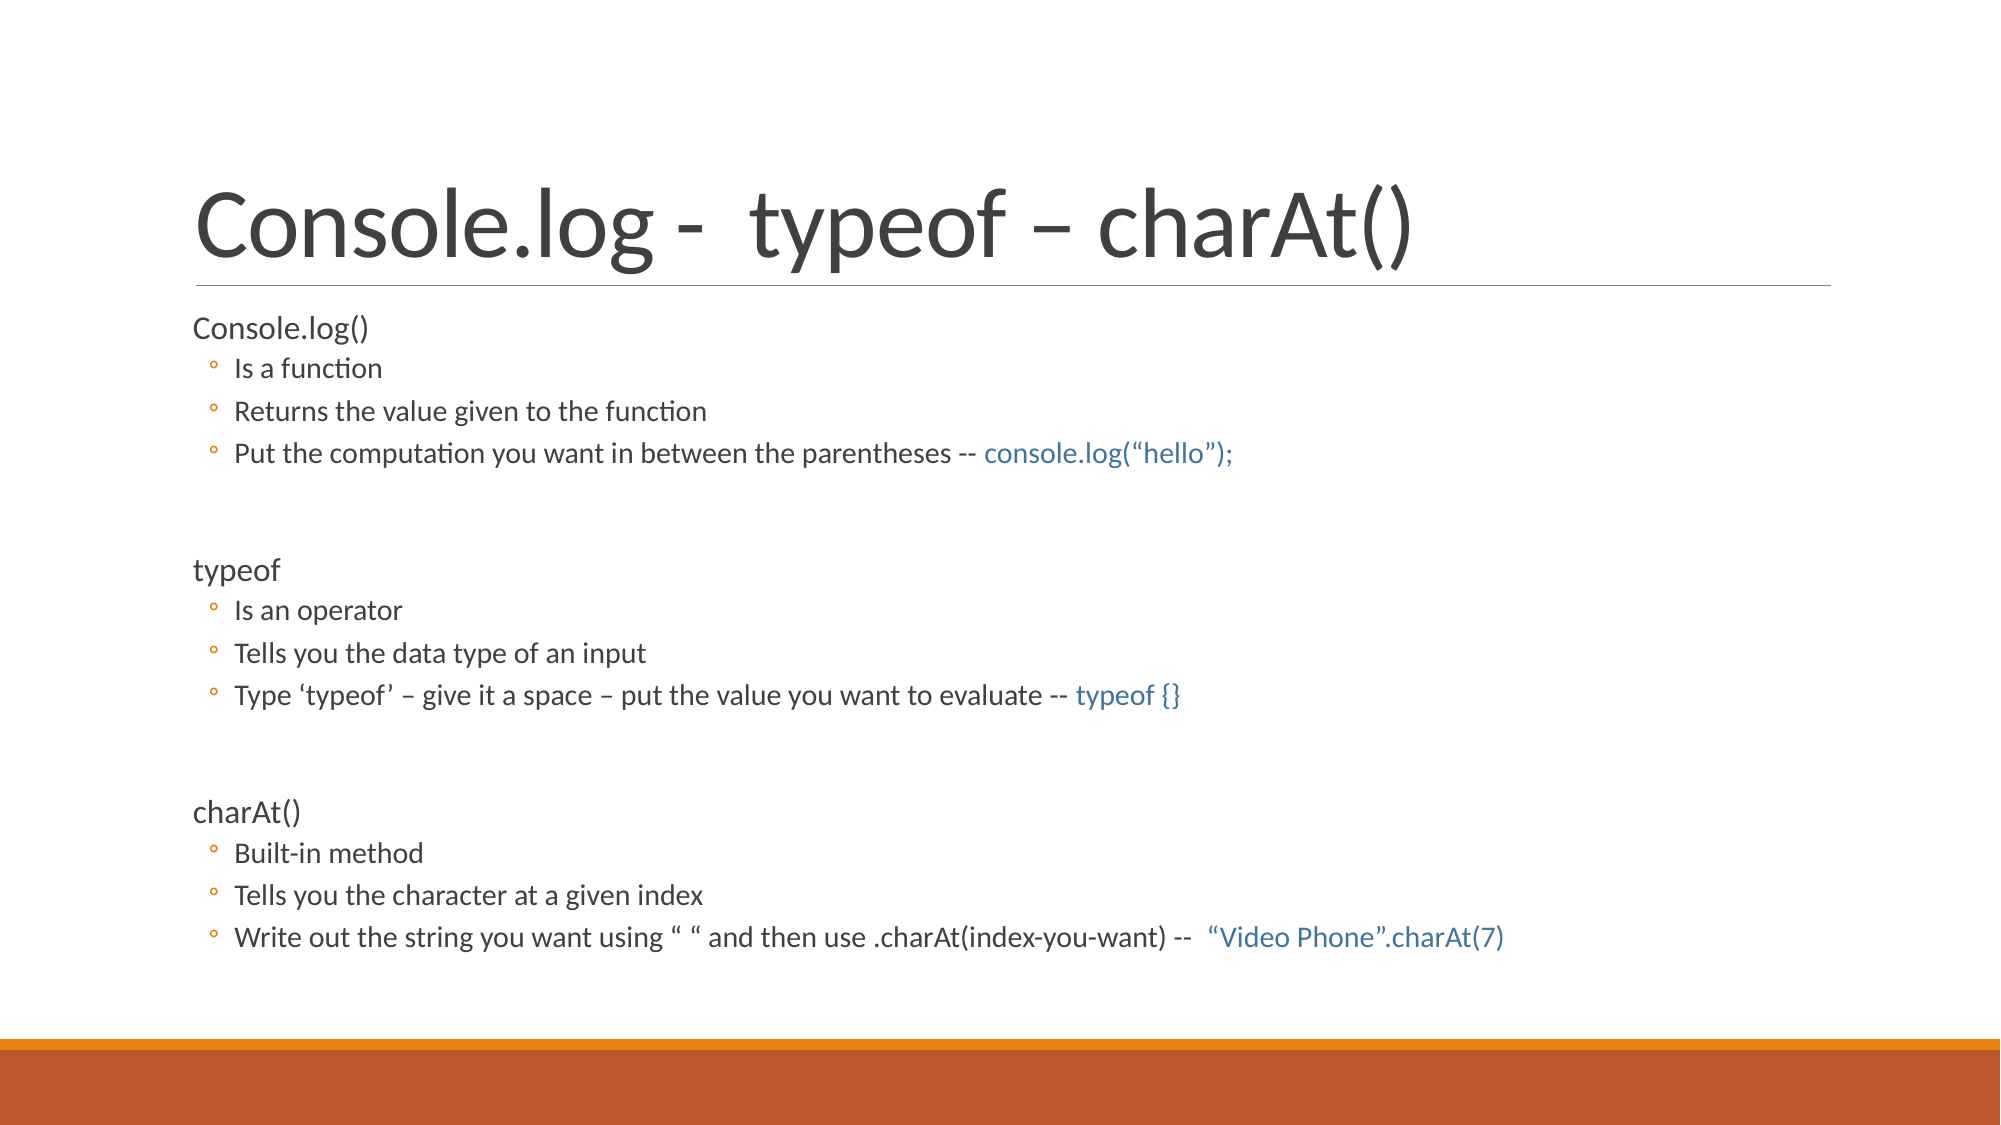

# Console.log -  typeof – charAt()
Console.log()
Is a function
Returns the value given to the function
Put the computation you want in between the parentheses -- console.log(“hello”);

typeof
Is an operator
Tells you the data type of an input
Type ‘typeof’ – give it a space – put the value you want to evaluate -- typeof {}

charAt()
Built-in method
Tells you the character at a given index
Write out the string you want using “ “ and then use .charAt(index-you-want) --  “Video Phone”.charAt(7)